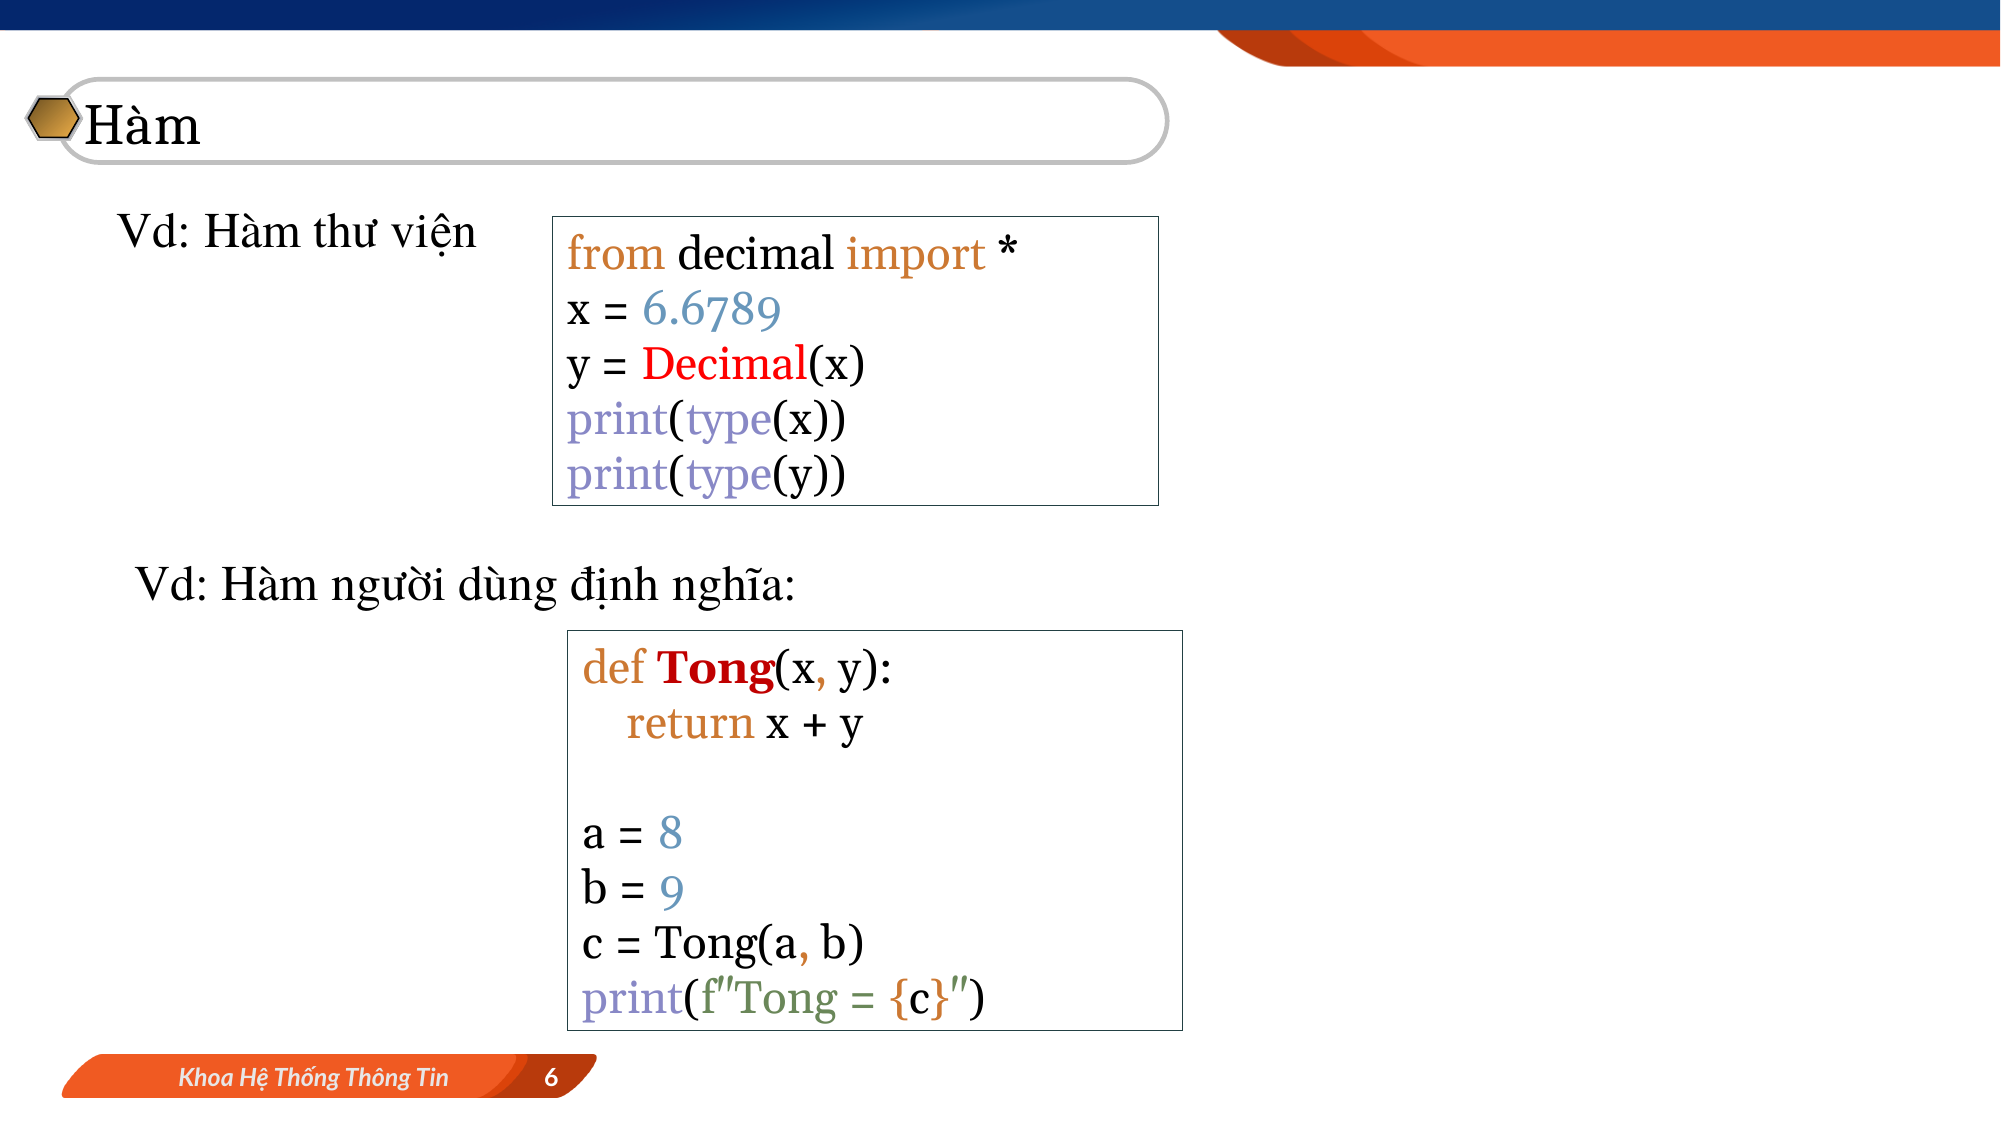

Hàm

Vd: Hàm thư viện
from decimal import *
x = 6.6789
y = Decimal(x)
print(type(x))
print(type(y))
Vd: Hàm người dùng định nghĩa:
def Tong(x, y):
    return x + y
a = 8
b = 9
c = Tong(a, b)
print(f"Tong = {c}")
6
Khoa Hệ Thống Thông Tin